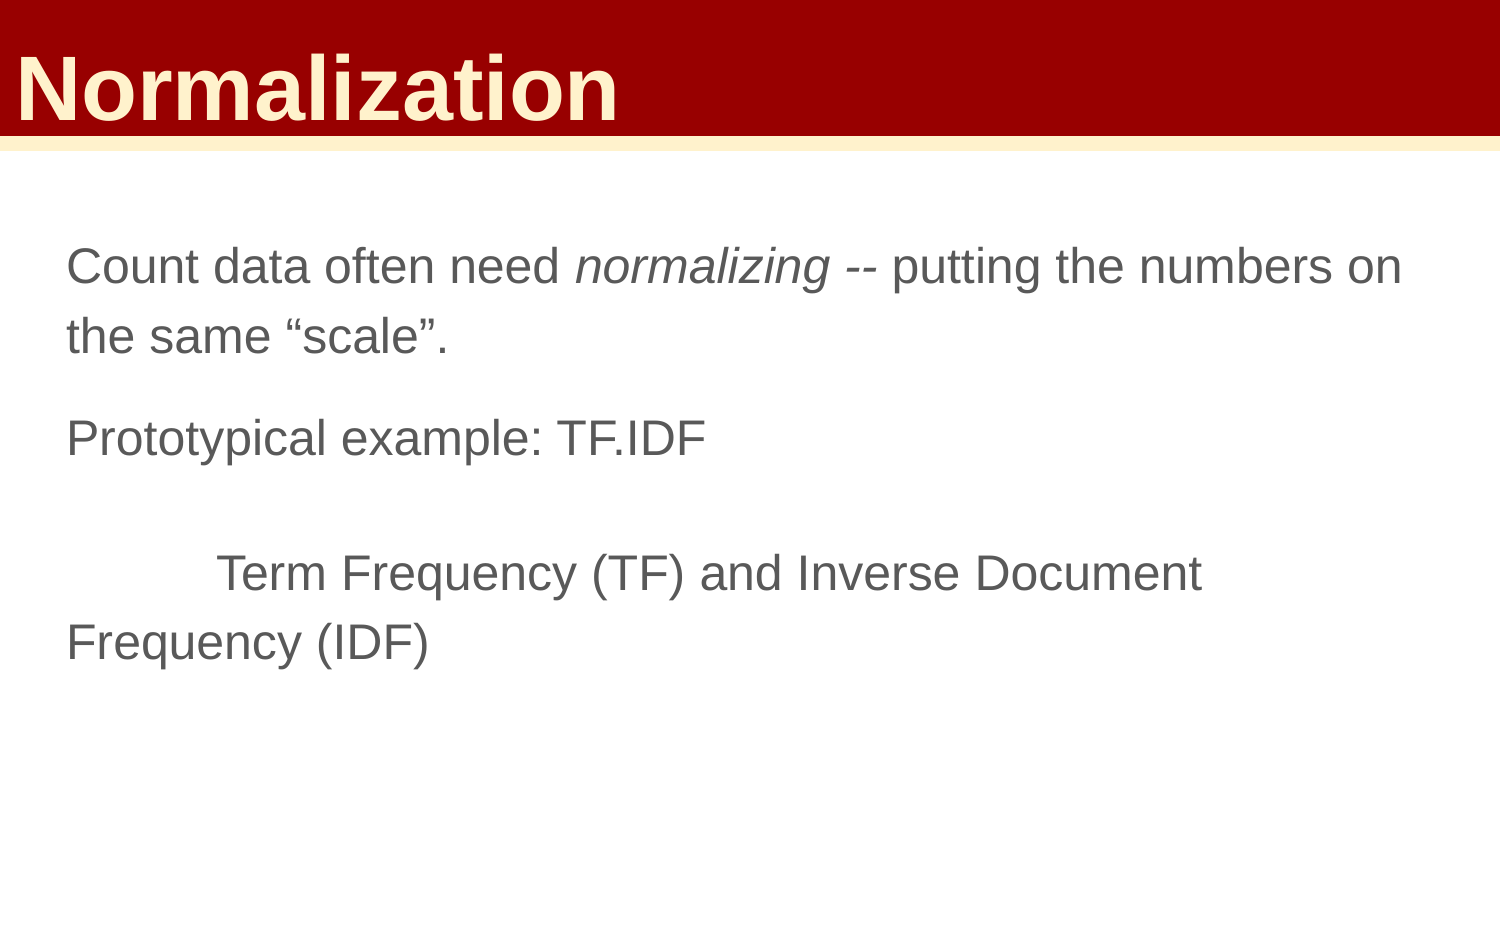

Normalization

Count data often need normalizing -- putting the numbers on the same “scale”.
Prototypical example: TF.IDF
	Term Frequency (TF) and Inverse Document Frequency (IDF)